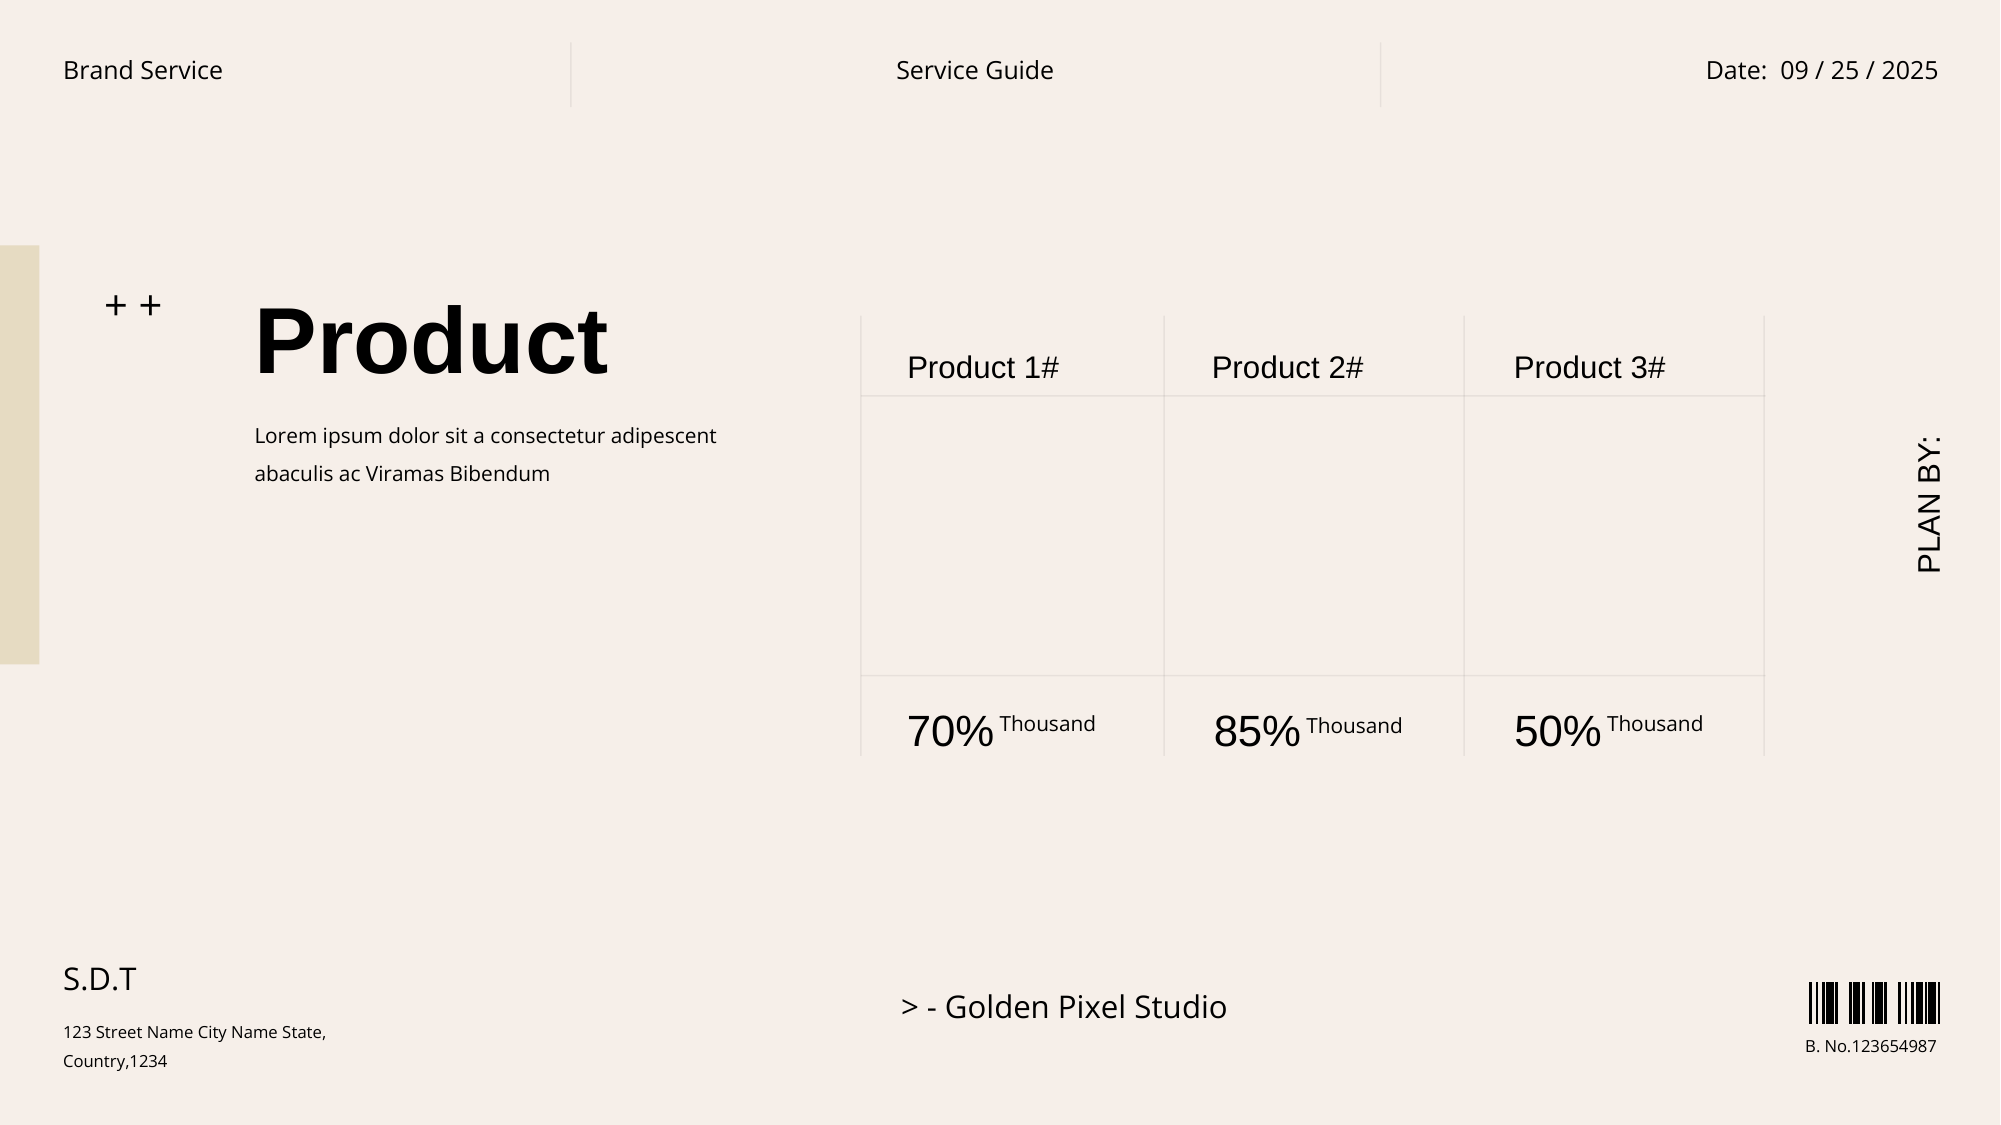

Brand Service
Service Guide
Date:  09 / 25 / 2025

Product
+ +
Product 1#
Product 2#
Product 3#
Lorem ipsum dolor sit a consectetur adipescent abaculis ac Viramas Bibendum

PLAN BY:
70%
85%
50%
Thousand
Thousand
Thousand
S.D.T
> - Golden Pixel Studio
123 Street Name City Name State, Country,1234
B. No.123654987